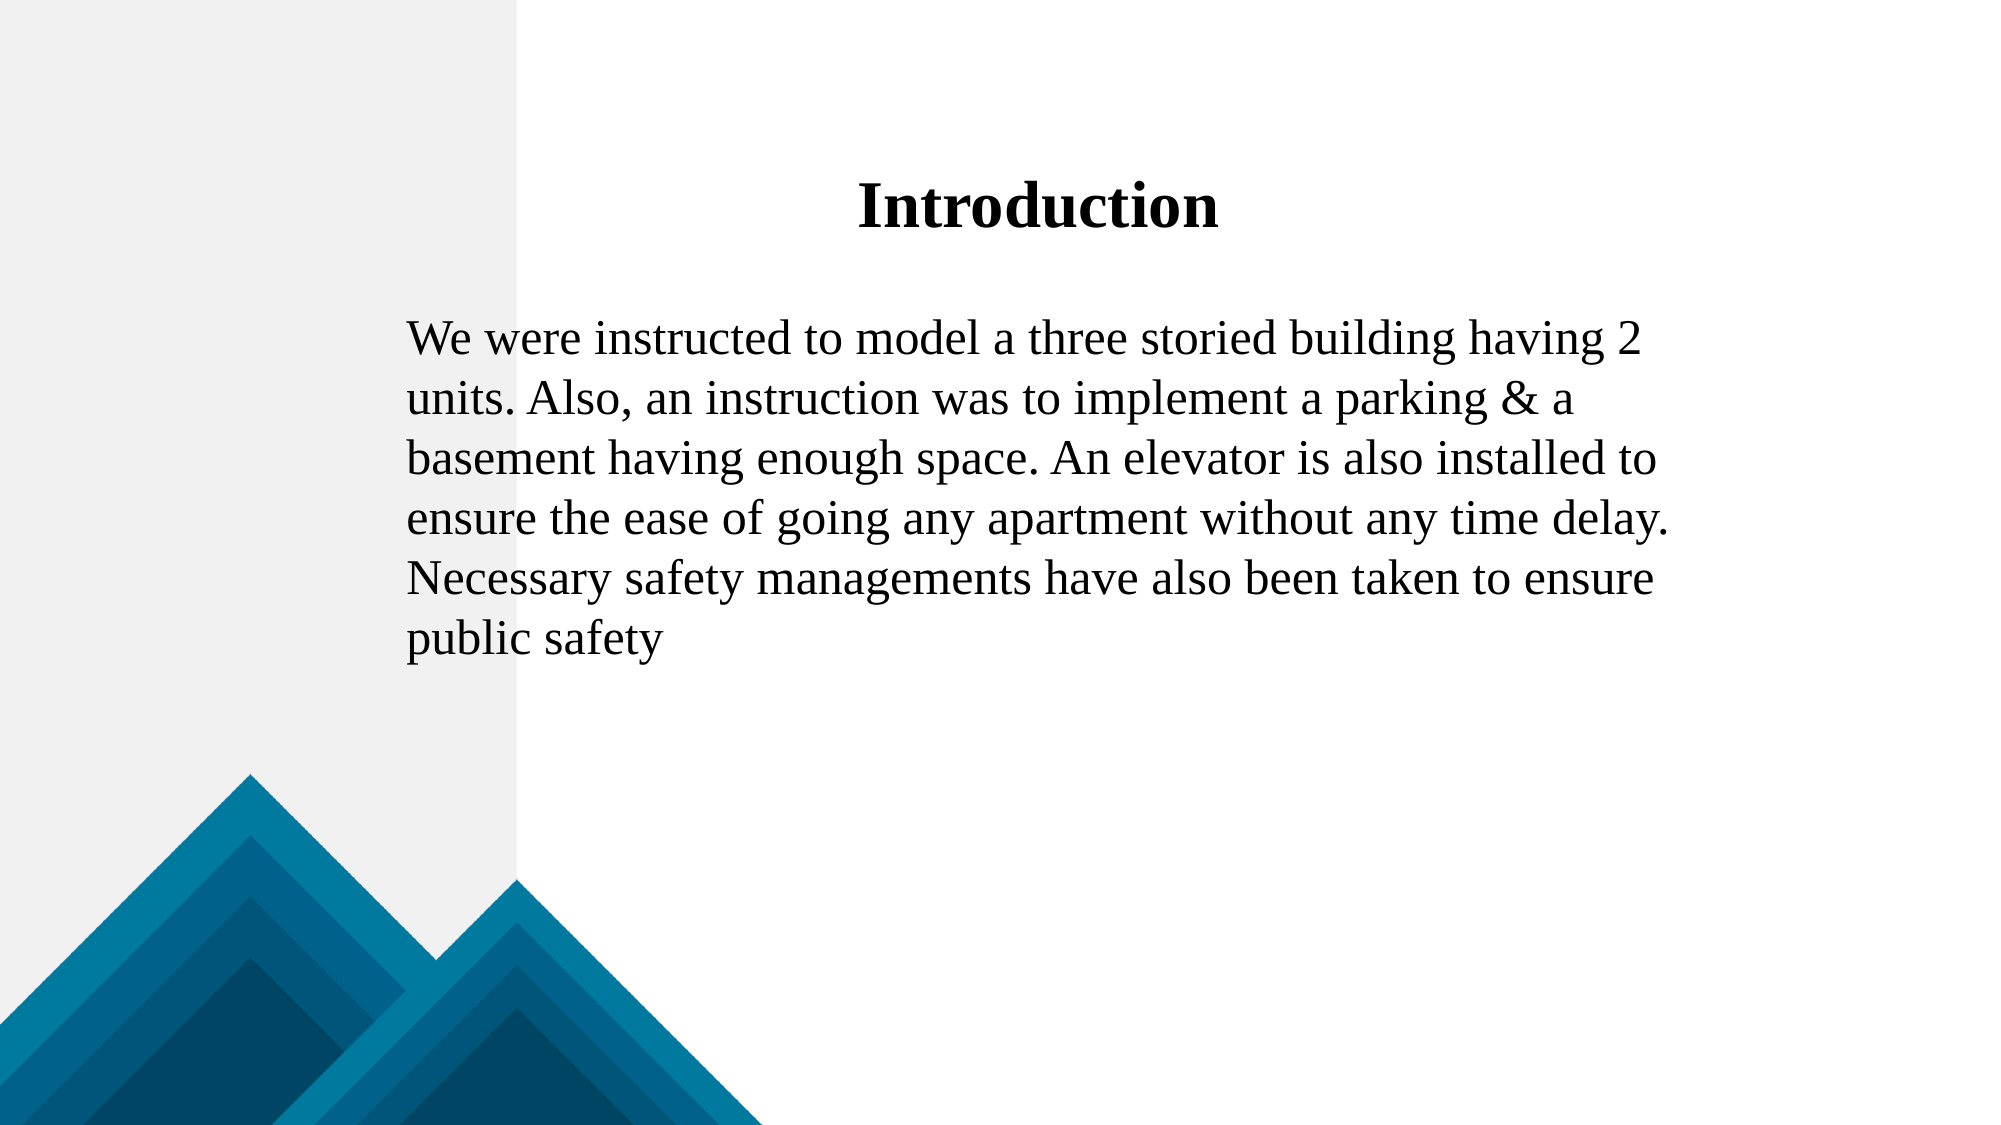

Introduction

We were instructed to model a three storied building having 2 units. Also, an instruction was to implement a parking & a basement having enough space. An elevator is also installed to ensure the ease of going any apartment without any time delay. Necessary safety managements have also been taken to ensure public safety